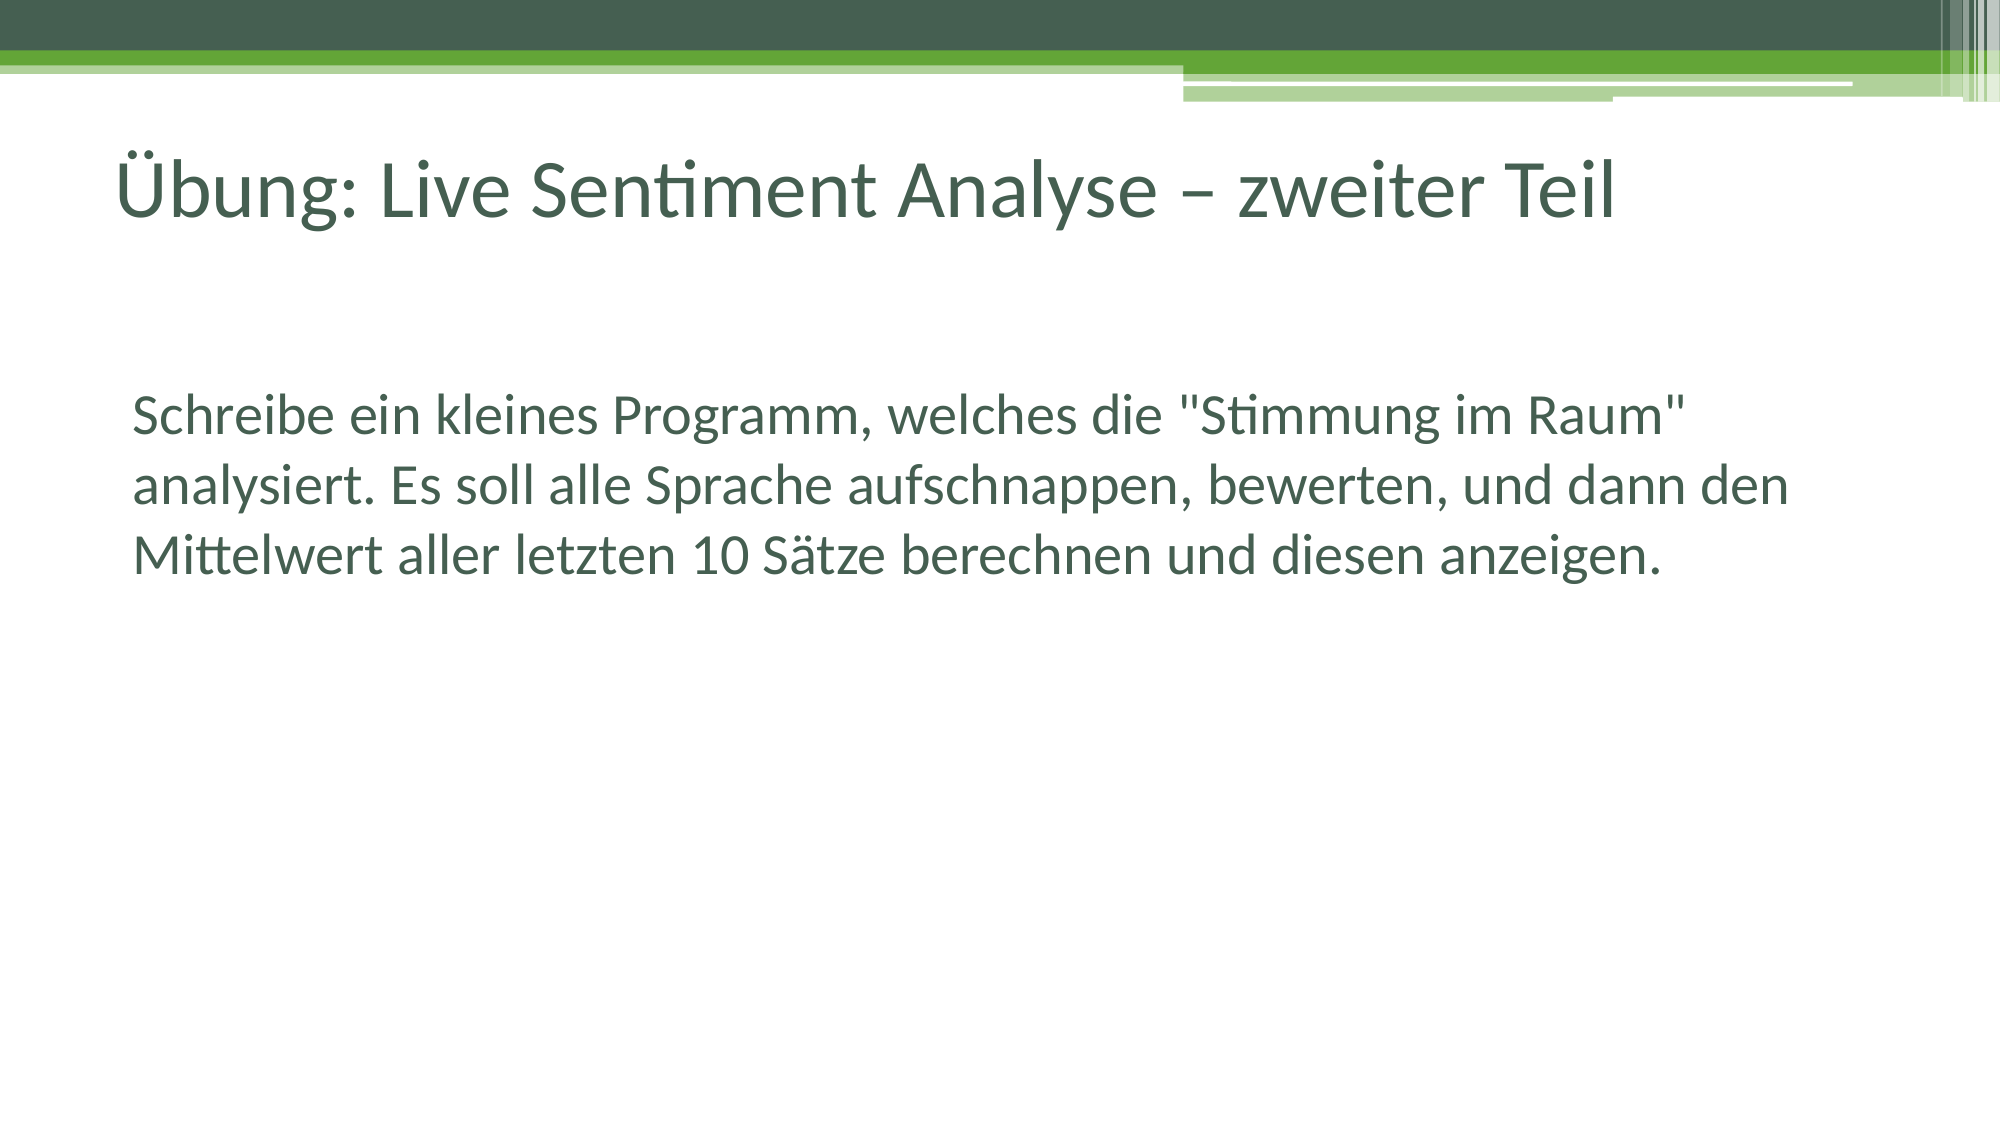

# Übung: Live Sentiment Analyse – zweiter Teil
Schreibe ein kleines Programm, welches die "Stimmung im Raum" analysiert. Es soll alle Sprache aufschnappen, bewerten, und dann den Mittelwert aller letzten 10 Sätze berechnen und diesen anzeigen.